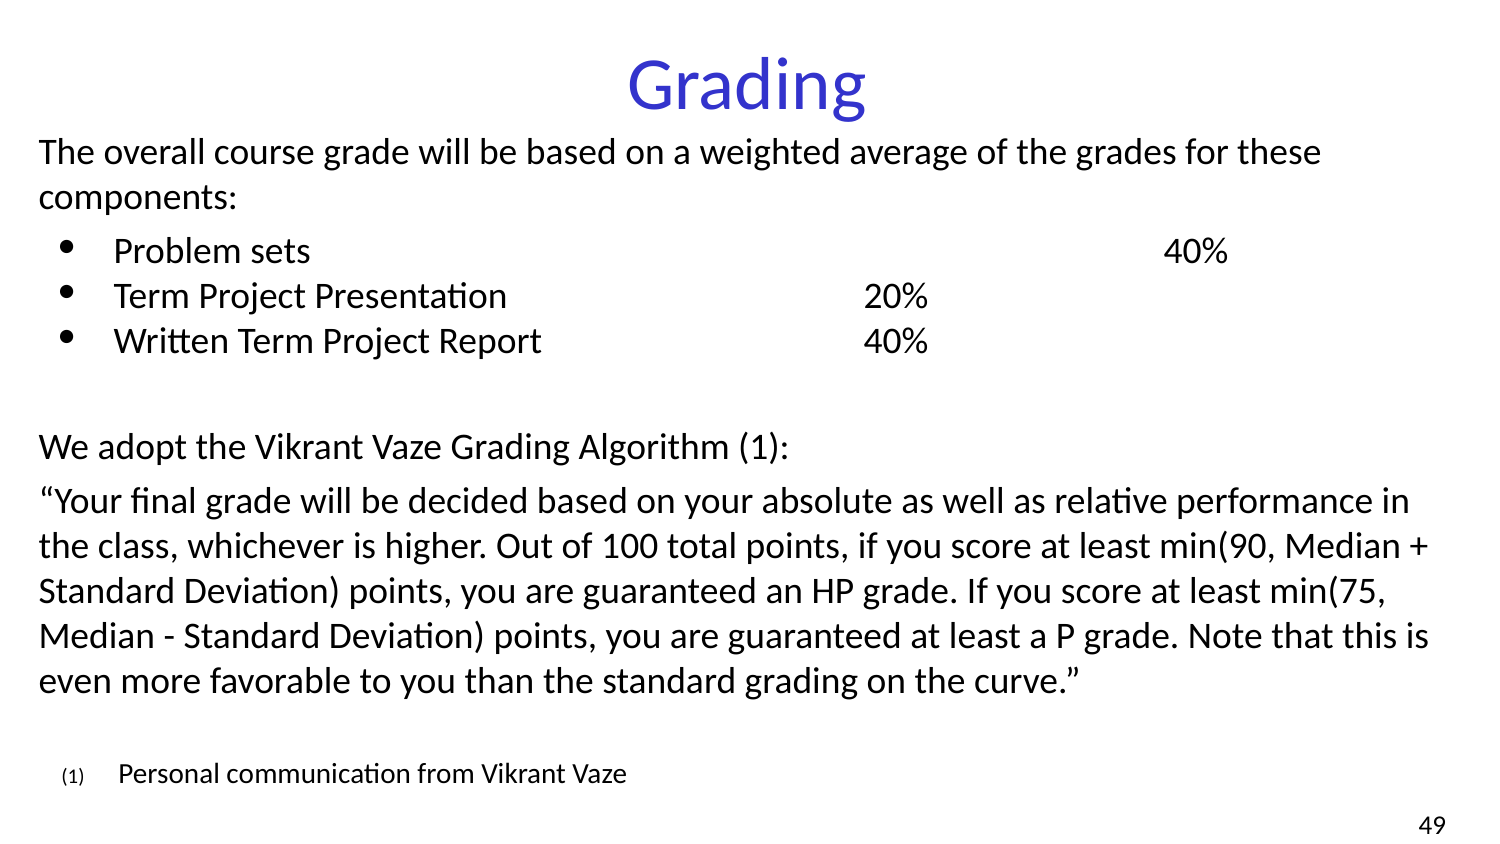

# Grading
The overall course grade will be based on a weighted average of the grades for these components:
Problem sets						40%
Term Project Presentation			20%
Written Term Project Report 			40%

We adopt the Vikrant Vaze Grading Algorithm (1):
“Your final grade will be decided based on your absolute as well as relative performance in the class, whichever is higher. Out of 100 total points, if you score at least min(90, Median + Standard Deviation) points, you are guaranteed an HP grade. If you score at least min(75, Median - Standard Deviation) points, you are guaranteed at least a P grade. Note that this is even more favorable to you than the standard grading on the curve.”

 Personal communication from Vikrant Vaze
49